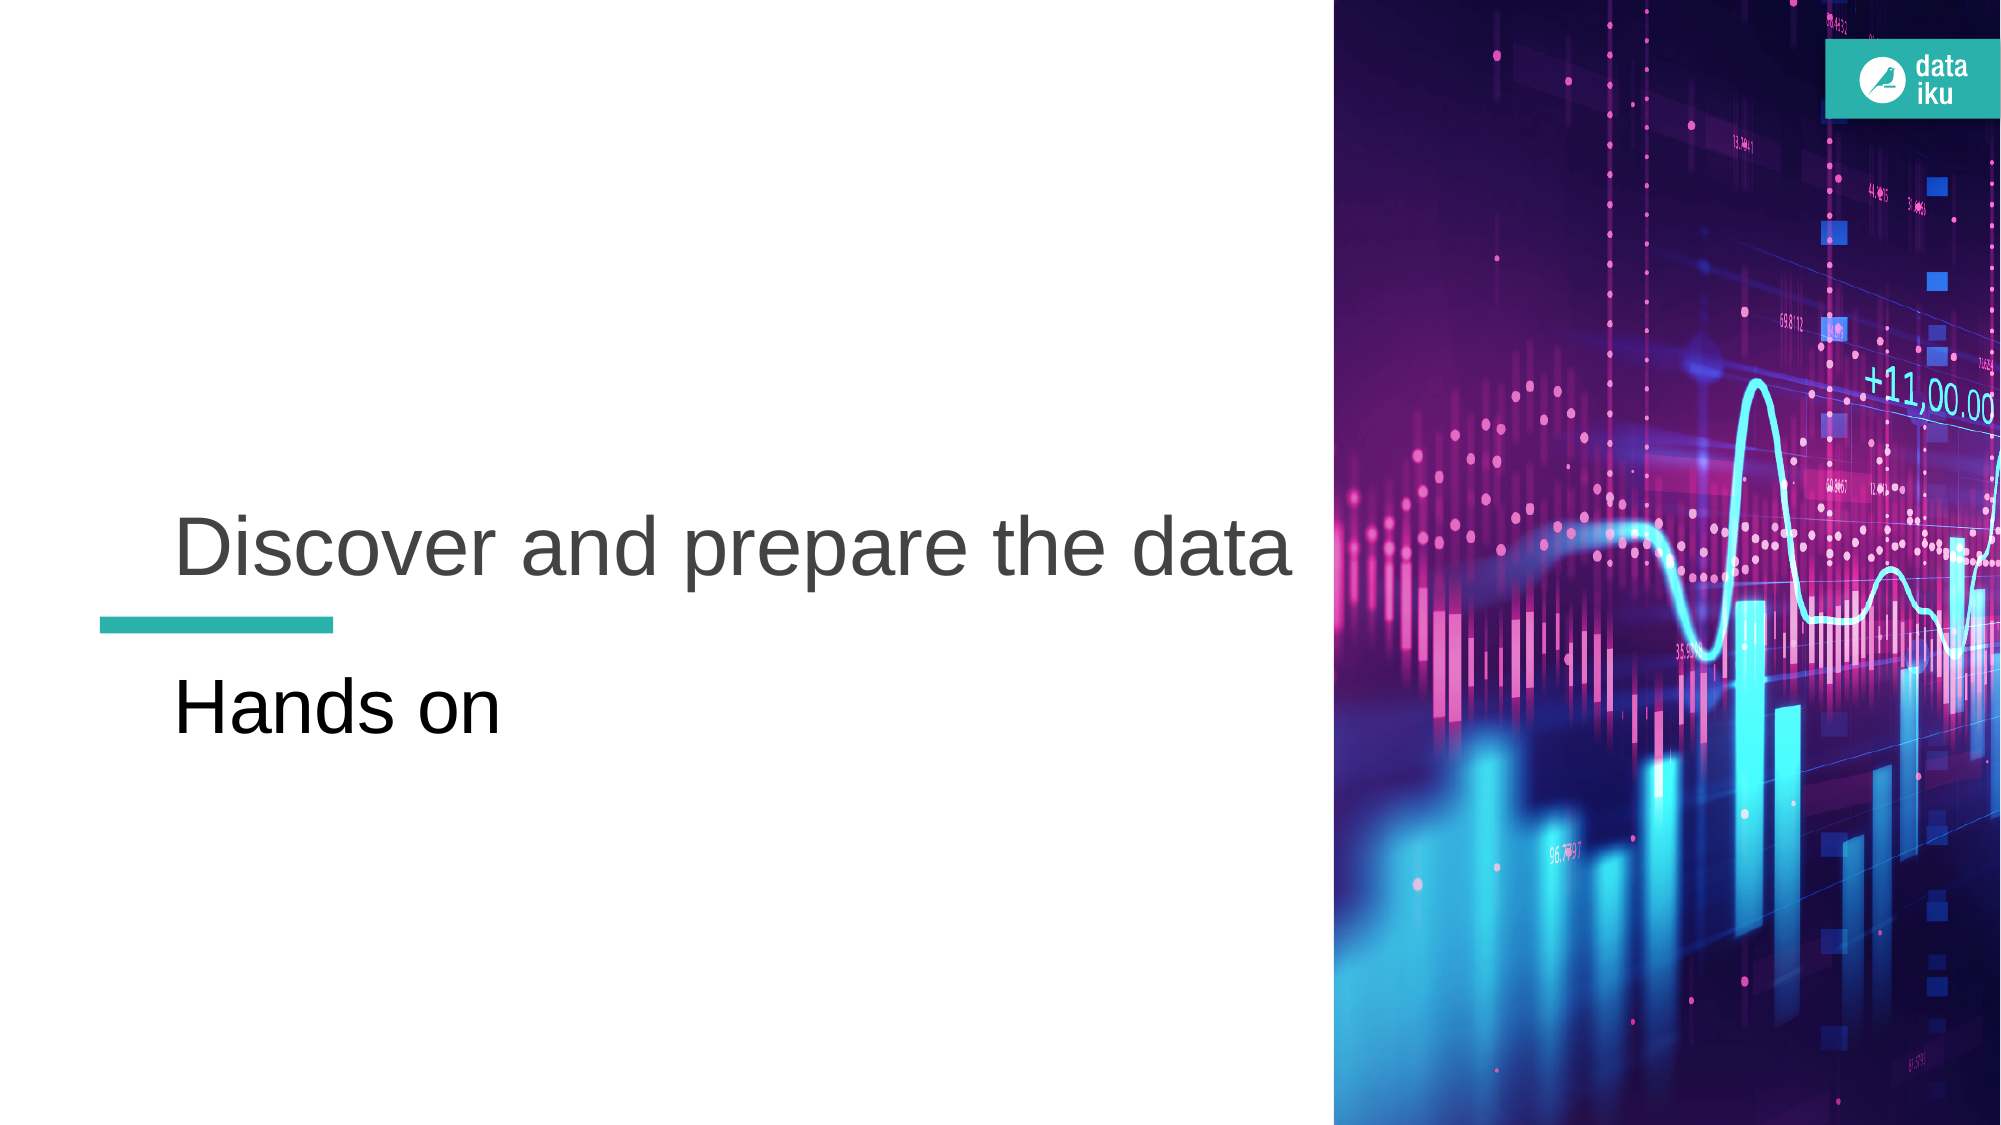

# Discover and prepare the data
Hands on